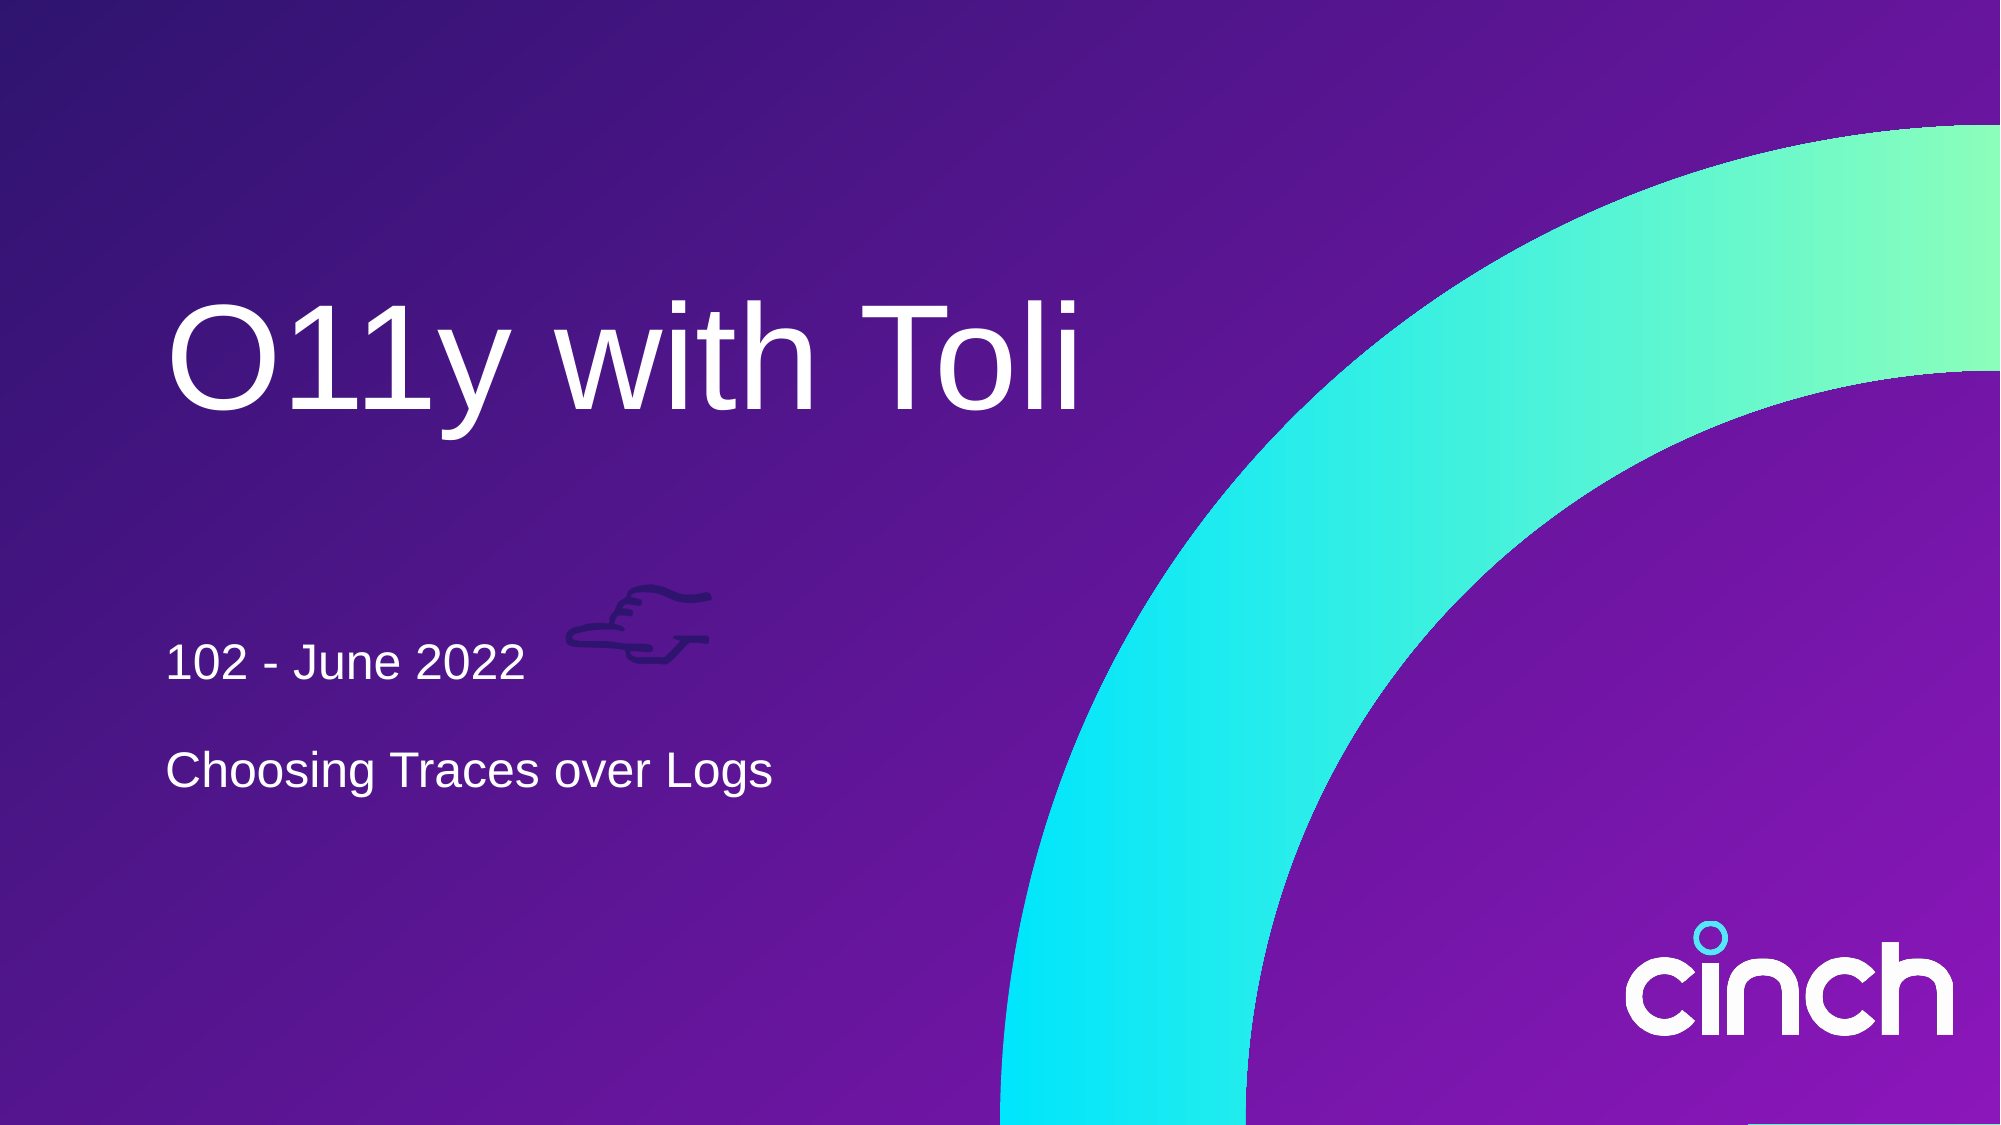

# O11y with Toli
👉
102 - June 2022

Choosing Traces over Logs